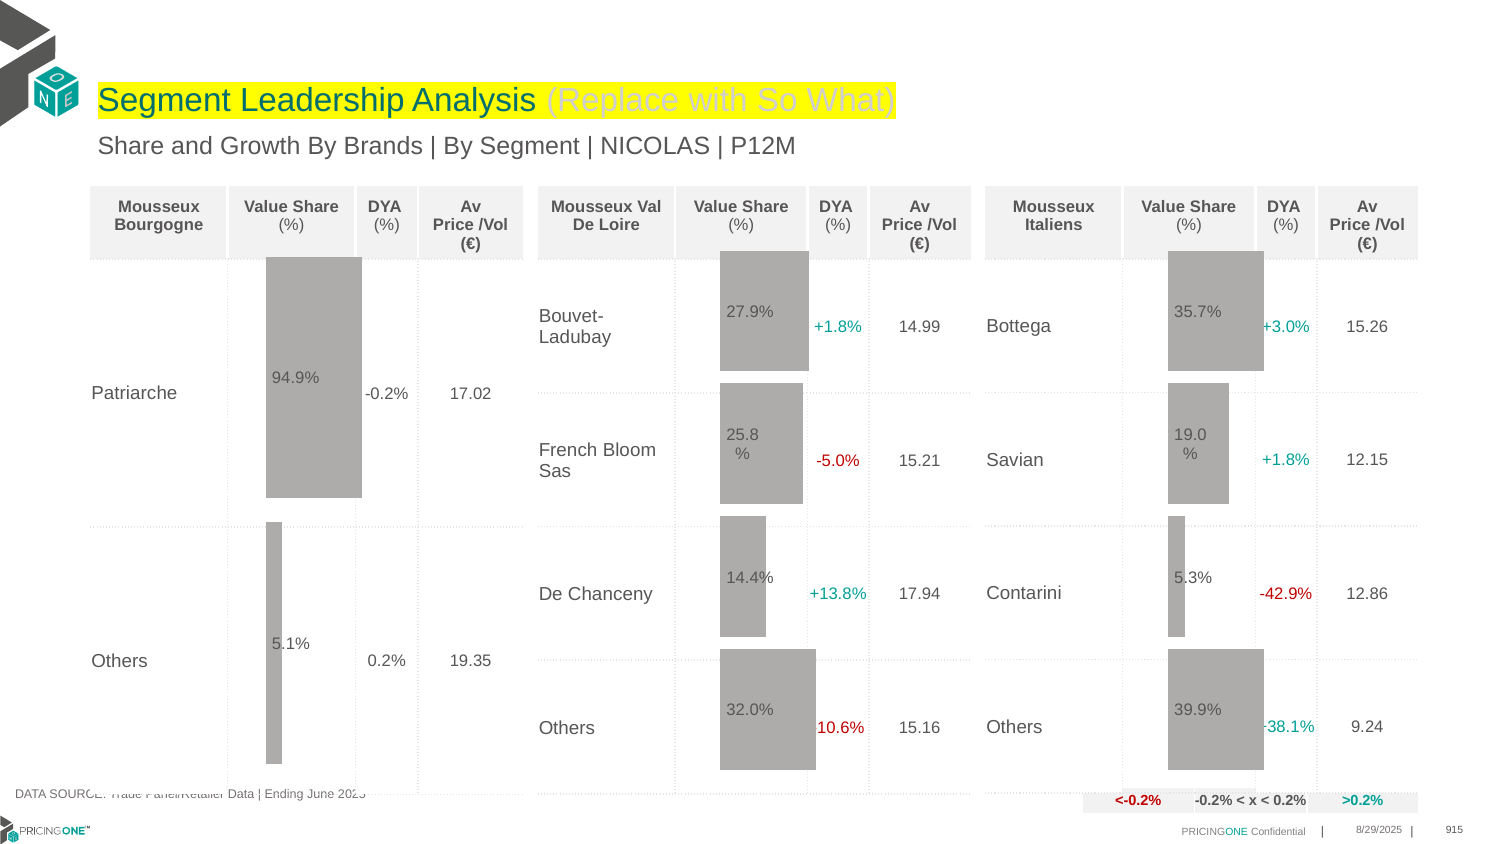

# Segment Leadership Analysis (Replace with So What)
Share and Growth By Brands | By Segment | NICOLAS | P12M
| Mousseux Val De Loire | Value Share (%) | DYA (%) | Av Price /Vol (€) |
| --- | --- | --- | --- |
| Bouvet-Ladubay |  | +1.8% | 14.99 |
| French Bloom Sas |  | -5.0% | 15.21 |
| De Chanceny |  | +13.8% | 17.94 |
| Others |  | -10.6% | 15.16 |
| Mousseux Bourgogne | Value Share (%) | DYA (%) | Av Price /Vol (€) |
| --- | --- | --- | --- |
| Patriarche |  | -0.2% | 17.02 |
| Others |  | 0.2% | 19.35 |
| Mousseux Italiens | Value Share (%) | DYA (%) | Av Price /Vol (€) |
| --- | --- | --- | --- |
| Bottega |  | +3.0% | 15.26 |
| Savian |  | +1.8% | 12.15 |
| Contarini |  | -42.9% | 12.86 |
| Others |  | +38.1% | 9.24 |

### Chart

| Category | Mousseux Bourgogne | NICOLAS |
|---|---|
| None | 0.9494114344530739 |

### Chart

| Category | Mousseux Val De Loire | NICOLAS |
|---|---|
| None | 0.2785350251630006 |

### Chart

| Category | Mousseux Italiens | NICOLAS |
|---|---|
| None | 0.3573853849991059 |
DATA SOURCE: Trade Panel/Retailer Data | Ending June 2025
| <-0.2% | -0.2% < x < 0.2% | >0.2% |
| --- | --- | --- |

8/29/2025
915